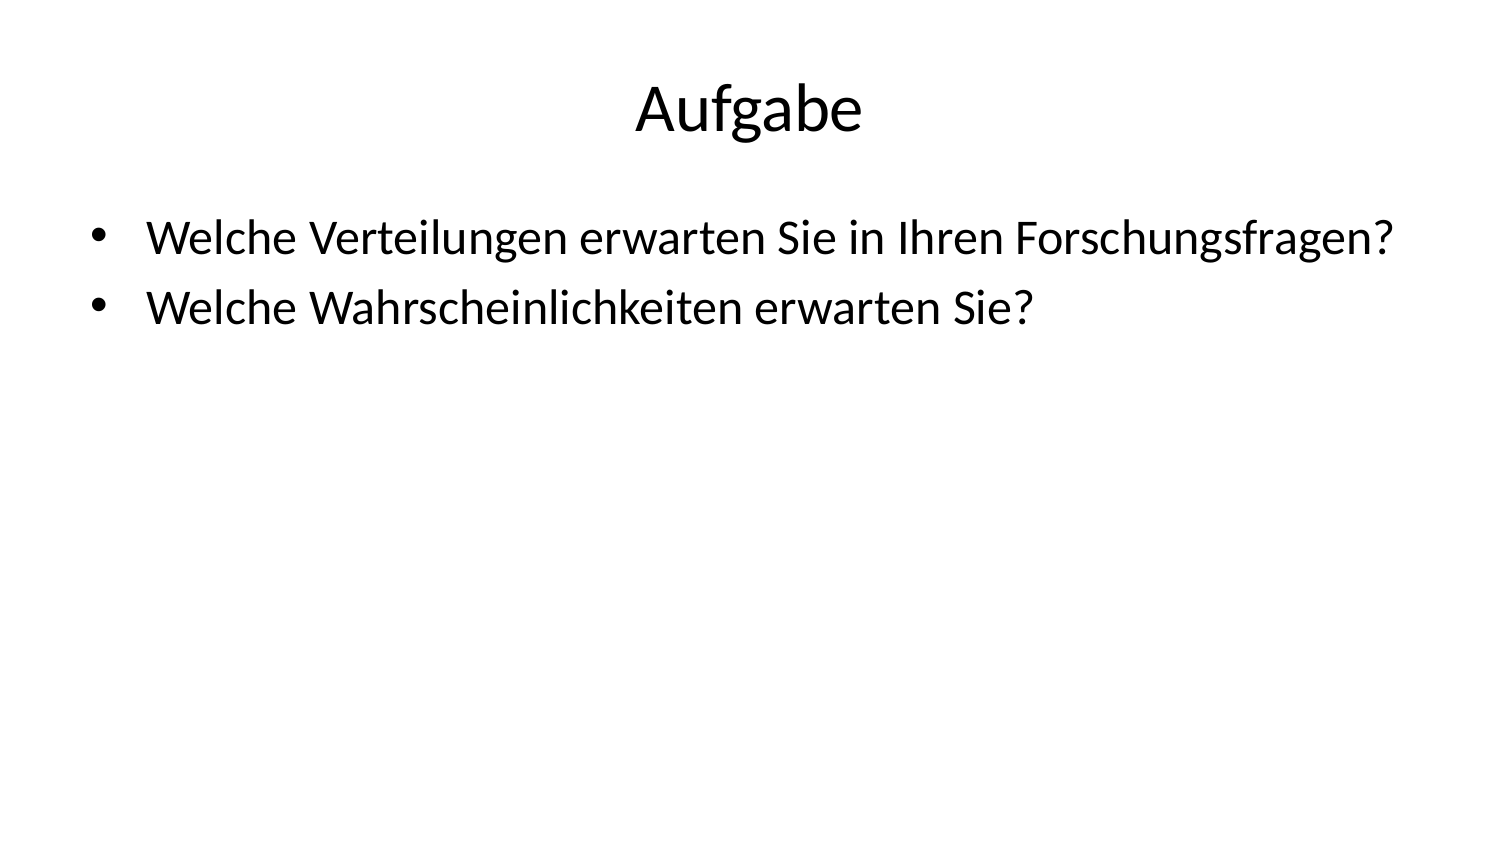

# Aufgabe
Welche Verteilungen erwarten Sie in Ihren Forschungsfragen?
Welche Wahrscheinlichkeiten erwarten Sie?